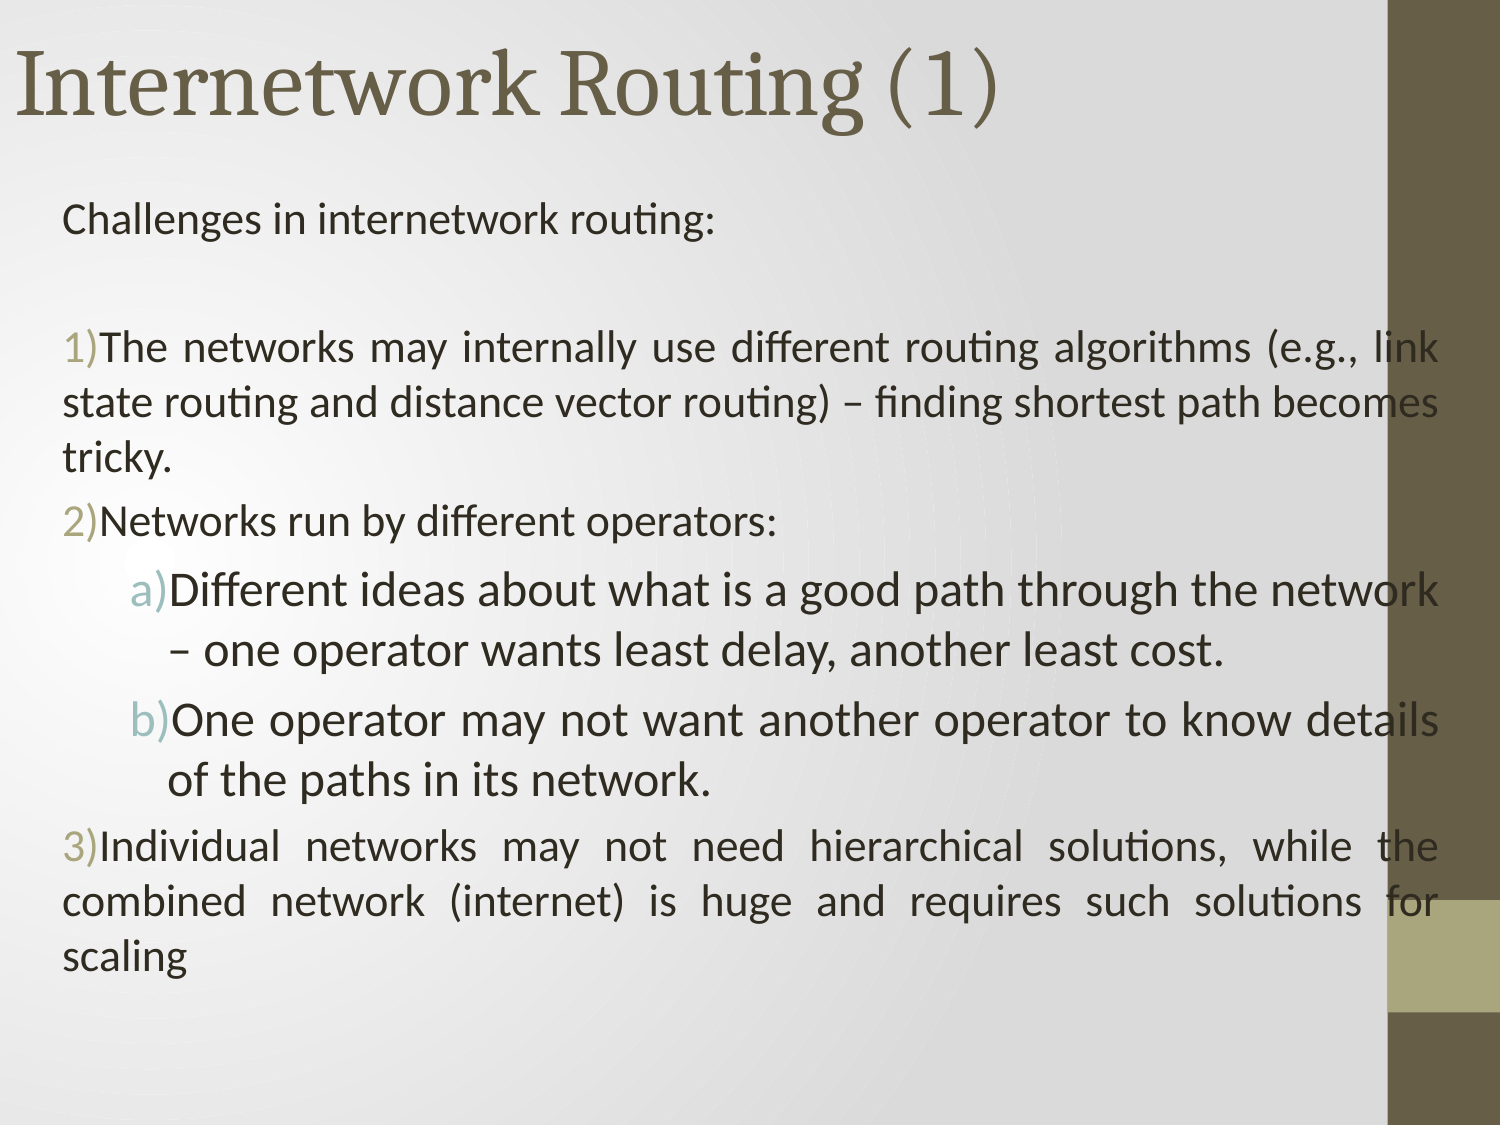

# Internetwork Routing (1)
Challenges in internetwork routing:

The networks may internally use different routing algorithms (e.g., link state routing and distance vector routing) – finding shortest path becomes tricky.
Networks run by different operators:
Different ideas about what is a good path through the network – one operator wants least delay, another least cost.
One operator may not want another operator to know details of the paths in its network.
Individual networks may not need hierarchical solutions, while the combined network (internet) is huge and requires such solutions for scaling